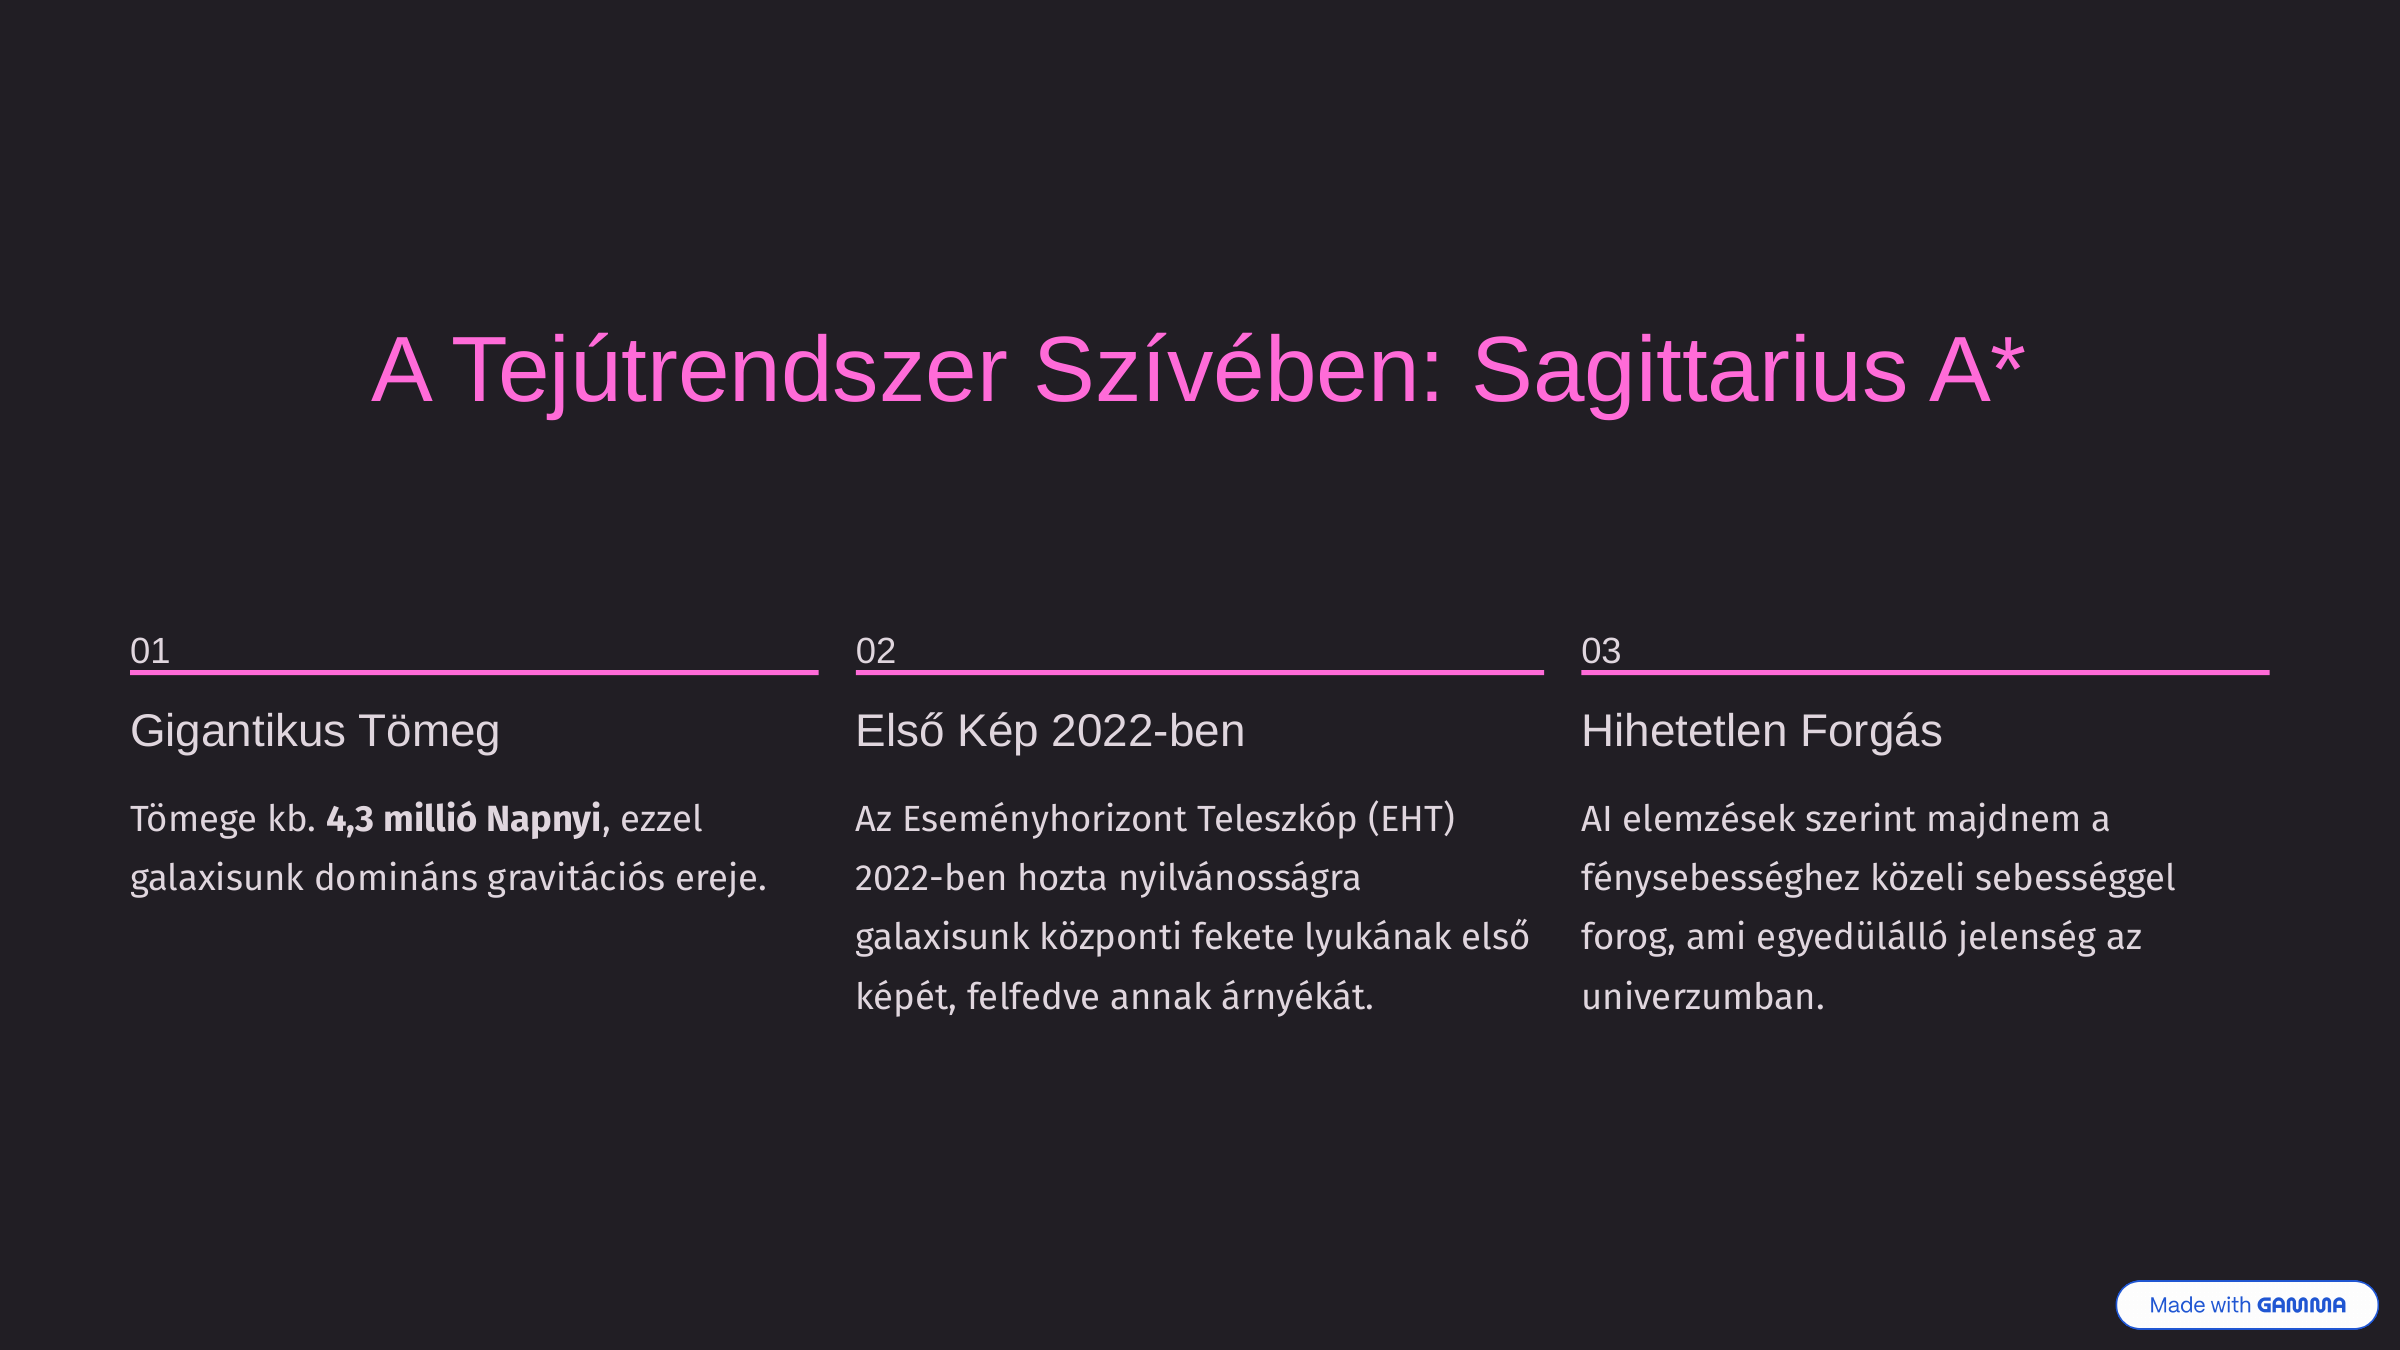

A Tejútrendszer Szívében: Sagittarius A*
01
02
03

Gigantikus Tömeg
Első Kép 2022-ben
Hihetetlen Forgás
Tömege kb. 4,3 millió Napnyi, ezzel galaxisunk domináns gravitációs ereje.
Az Eseményhorizont Teleszkóp (EHT) 2022-ben hozta nyilvánosságra galaxisunk központi fekete lyukának első képét, felfedve annak árnyékát.
AI elemzések szerint majdnem a fénysebességhez közeli sebességgel forog, ami egyedülálló jelenség az univerzumban.